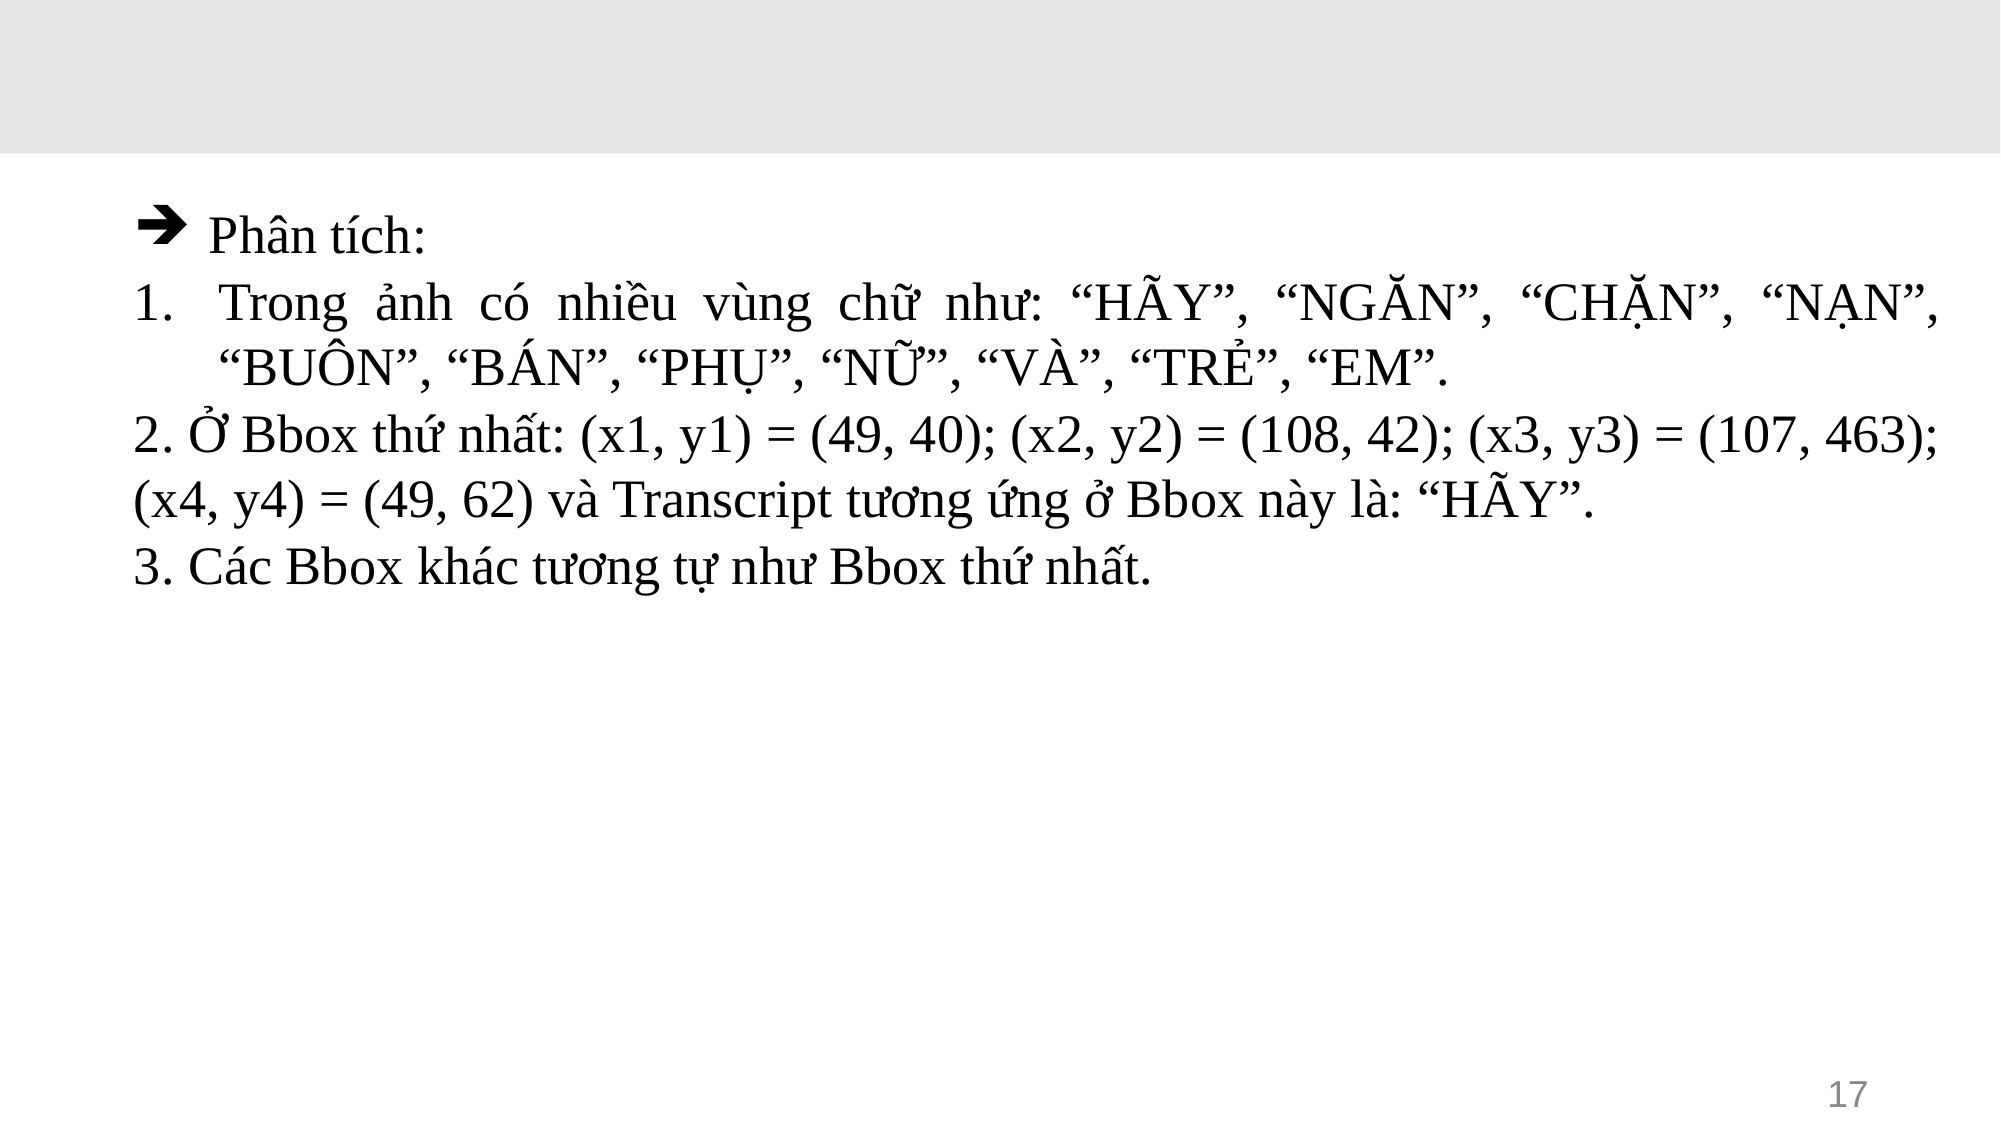

Phân tích:
Trong ảnh có nhiều vùng chữ như: “HÃY”, “NGĂN”, “CHẶN”, “NẠN”, “BUÔN”, “BÁN”, “PHỤ”, “NỮ”, “VÀ”, “TRẺ”, “EM”.
2. Ở Bbox thứ nhất: (x1, y1) = (49, 40); (x2, y2) = (108, 42); (x3, y3) = (107, 463); (x4, y4) = (49, 62) và Transcript tương ứng ở Bbox này là: “HÃY”.
3. Các Bbox khác tương tự như Bbox thứ nhất.
17